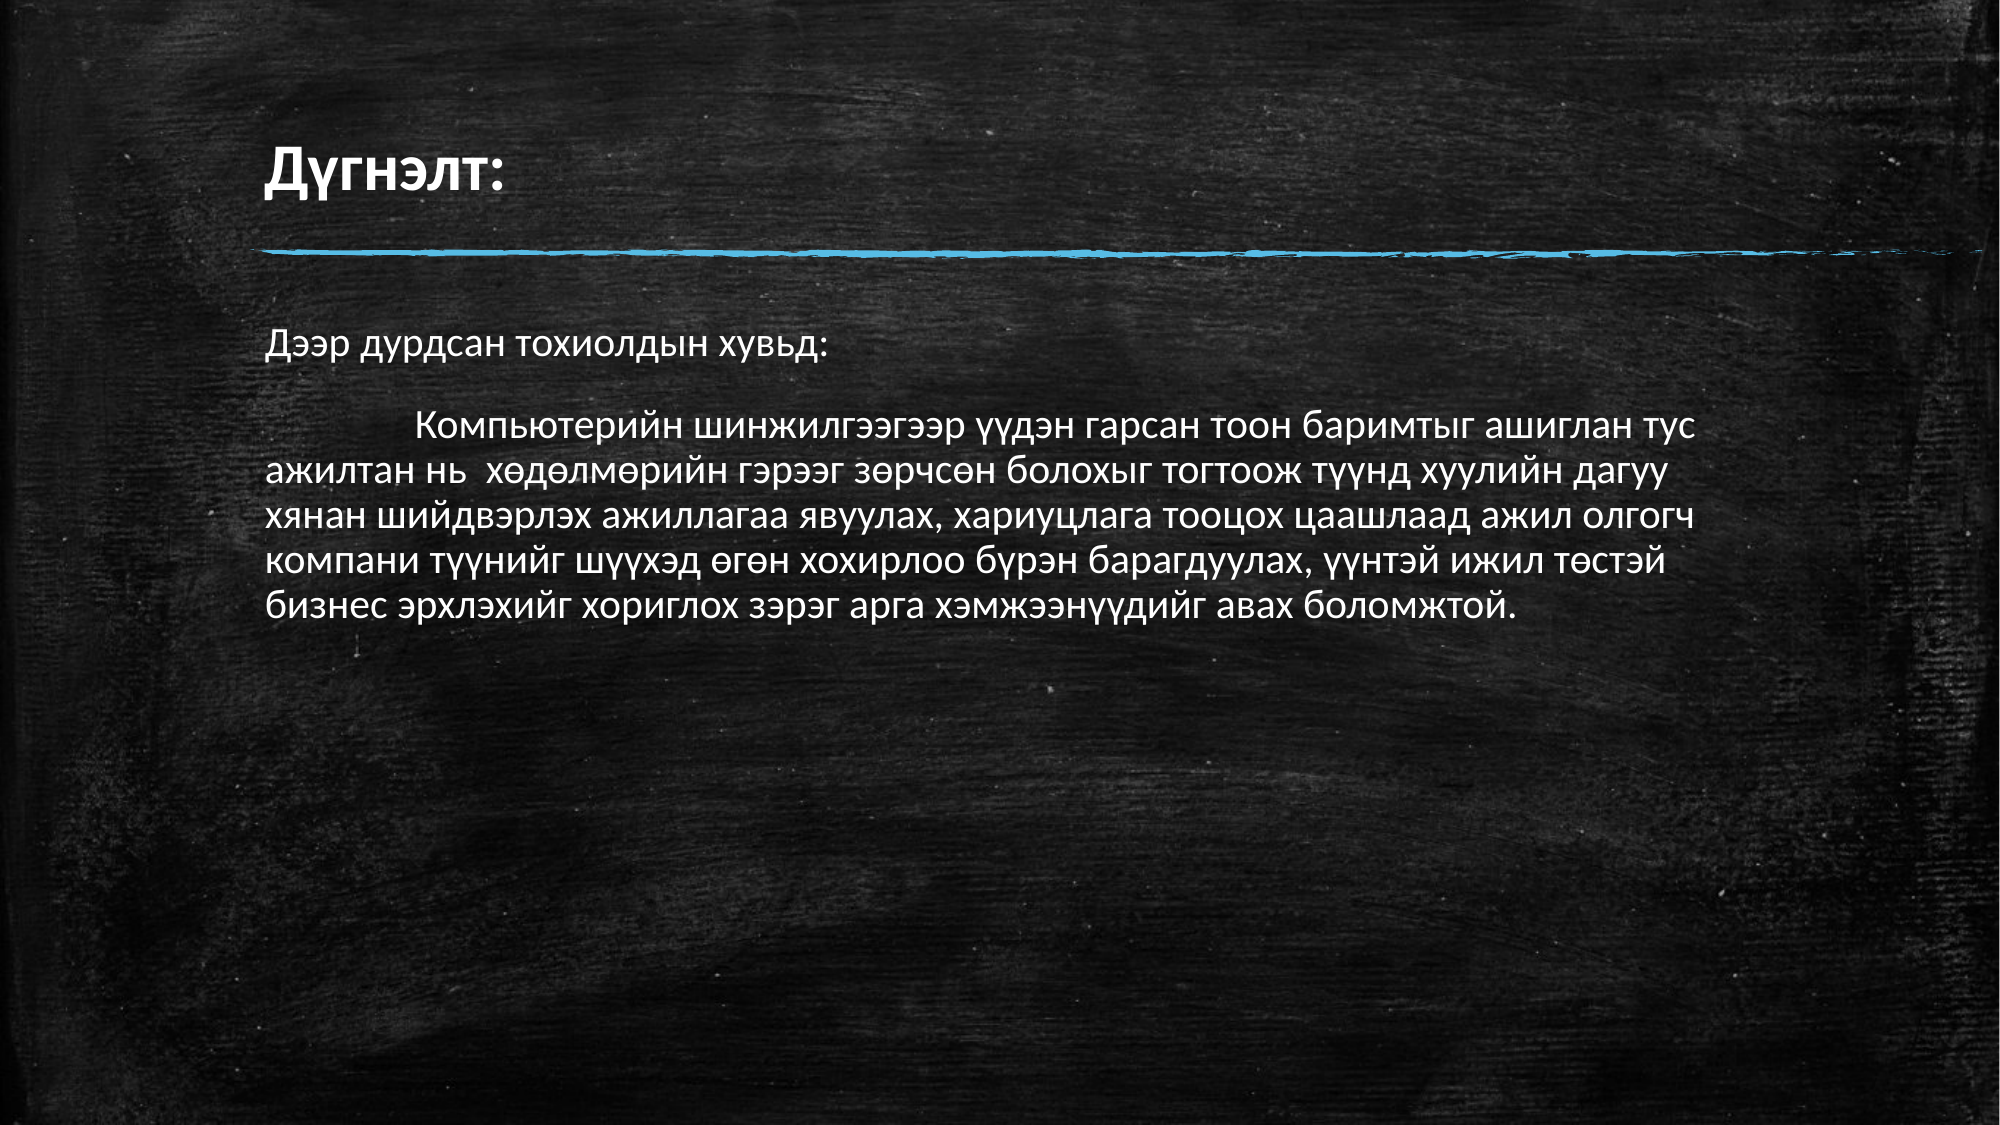

# Дүгнэлт:
Дээр дурдсан тохиолдын хувьд:
	Компьютерийн шинжилгээгээр үүдэн гарсан тоон баримтыг ашиглан тус ажилтан нь  хөдөлмөрийн гэрээг зөрчсөн болохыг тогтоож түүнд хуулийн дагуу хянан шийдвэрлэх ажиллагаа явуулах, хариуцлага тооцох цаашлаад ажил олгогч компани түүнийг шүүхэд өгөн хохирлоо бүрэн барагдуулах, үүнтэй ижил төстэй бизнес эрхлэхийг хориглох зэрэг арга хэмжээнүүдийг авах боломжтой.